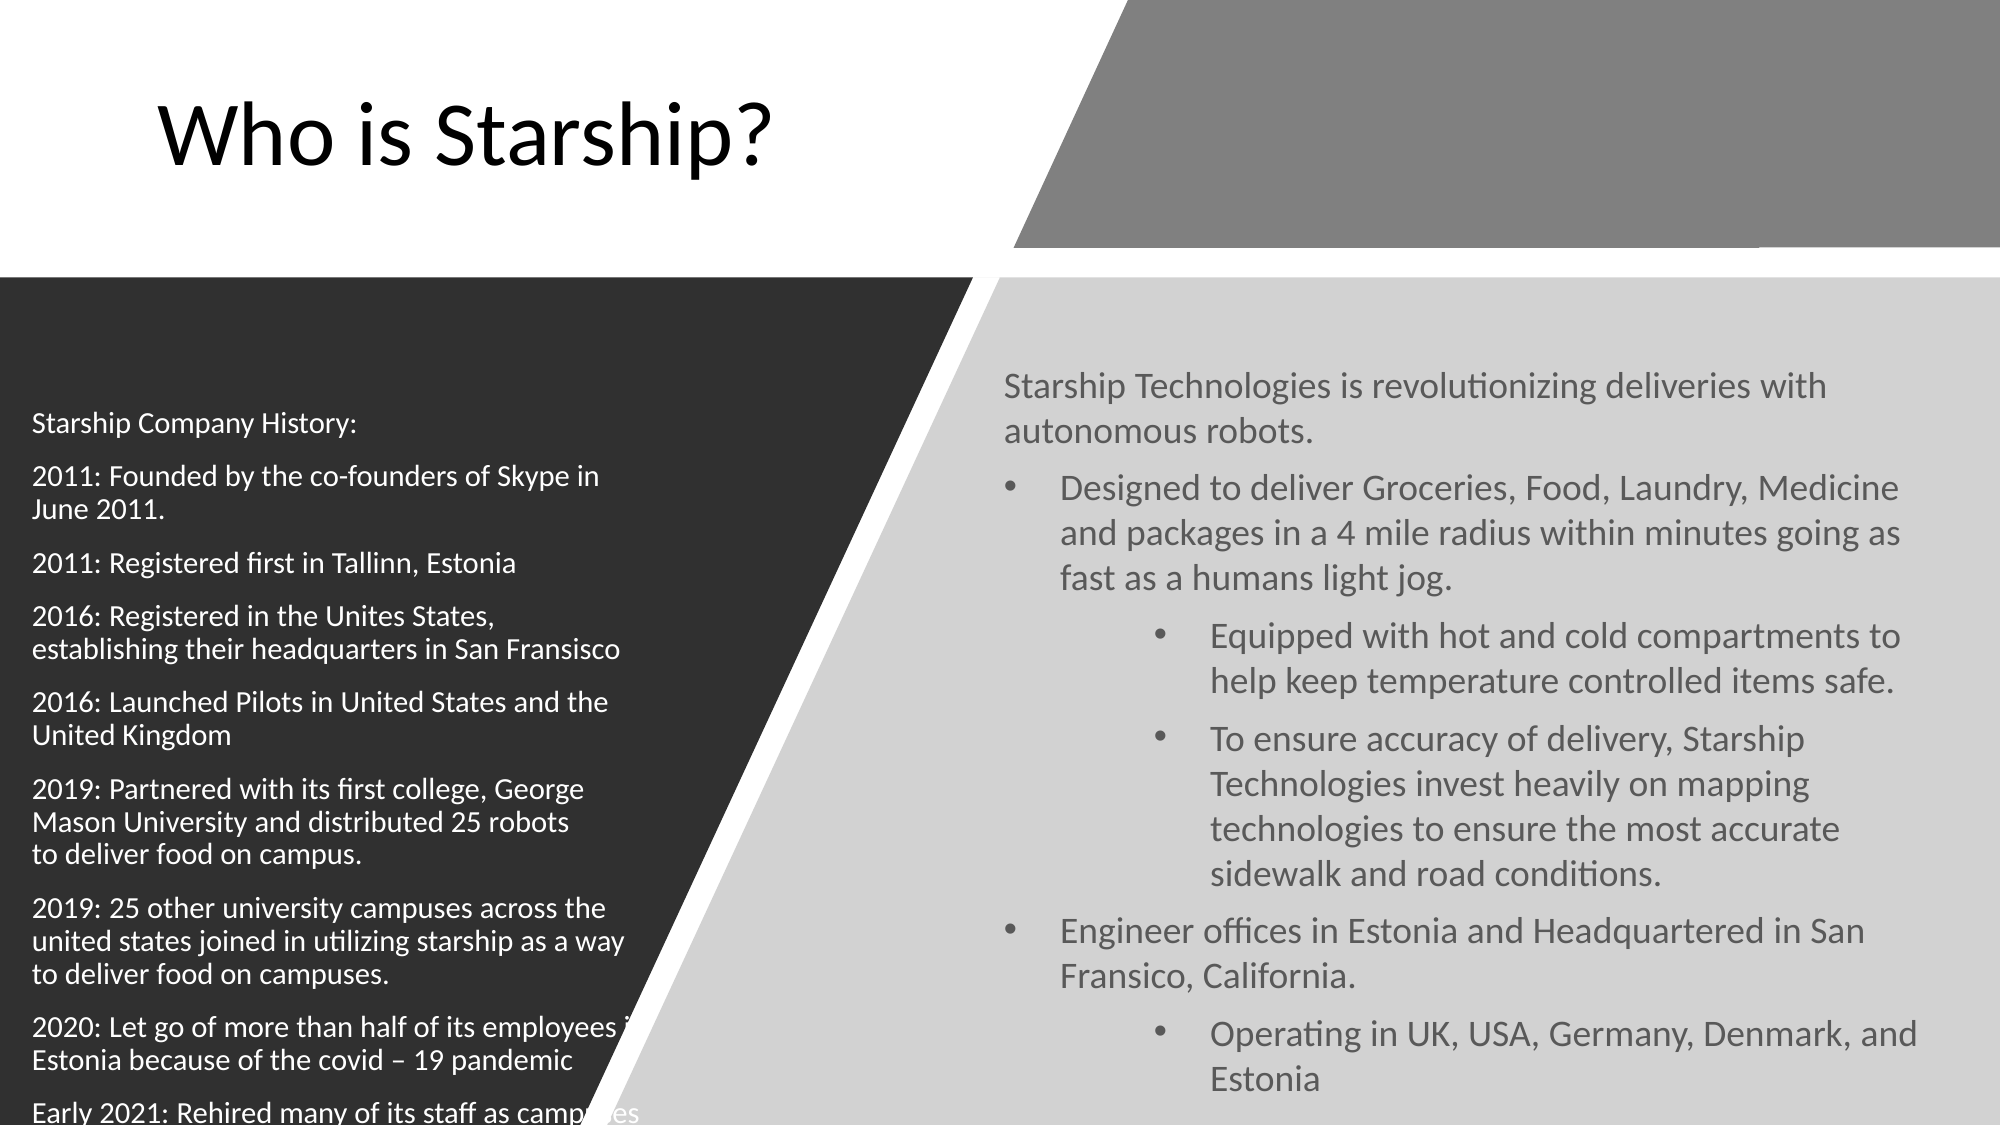

# Who is Starship?

Starship Technologies is revolutionizing deliveries with autonomous robots.
Designed to deliver Groceries, Food, Laundry, Medicine and packages in a 4 mile radius within minutes going as fast as a humans light jog.
Equipped with hot and cold compartments to help keep temperature controlled items safe.
To ensure accuracy of delivery, Starship Technologies invest heavily on mapping technologies to ensure the most accurate sidewalk and road conditions.
Engineer offices in Estonia and Headquartered in San Fransico, California.
Operating in UK, USA, Germany, Denmark, and Estonia

Starship Company History:
2011: Founded by the co-founders of Skype in June 2011.
2011: Registered first in Tallinn, Estonia
2016: Registered in the Unites States, establishing their headquarters in San Fransisco
2016: Launched Pilots in United States and the United Kingdom
2019: Partnered with its first college, George Mason University and distributed 25 robots to deliver food on campus.
2019: 25 other university campuses across the united states joined in utilizing starship as a way to deliver food on campuses.
2020: Let go of more than half of its employees in Estonia because of the covid – 19 pandemic
Early 2021: Rehired many of its staff as campuses have reopened post pandemic.